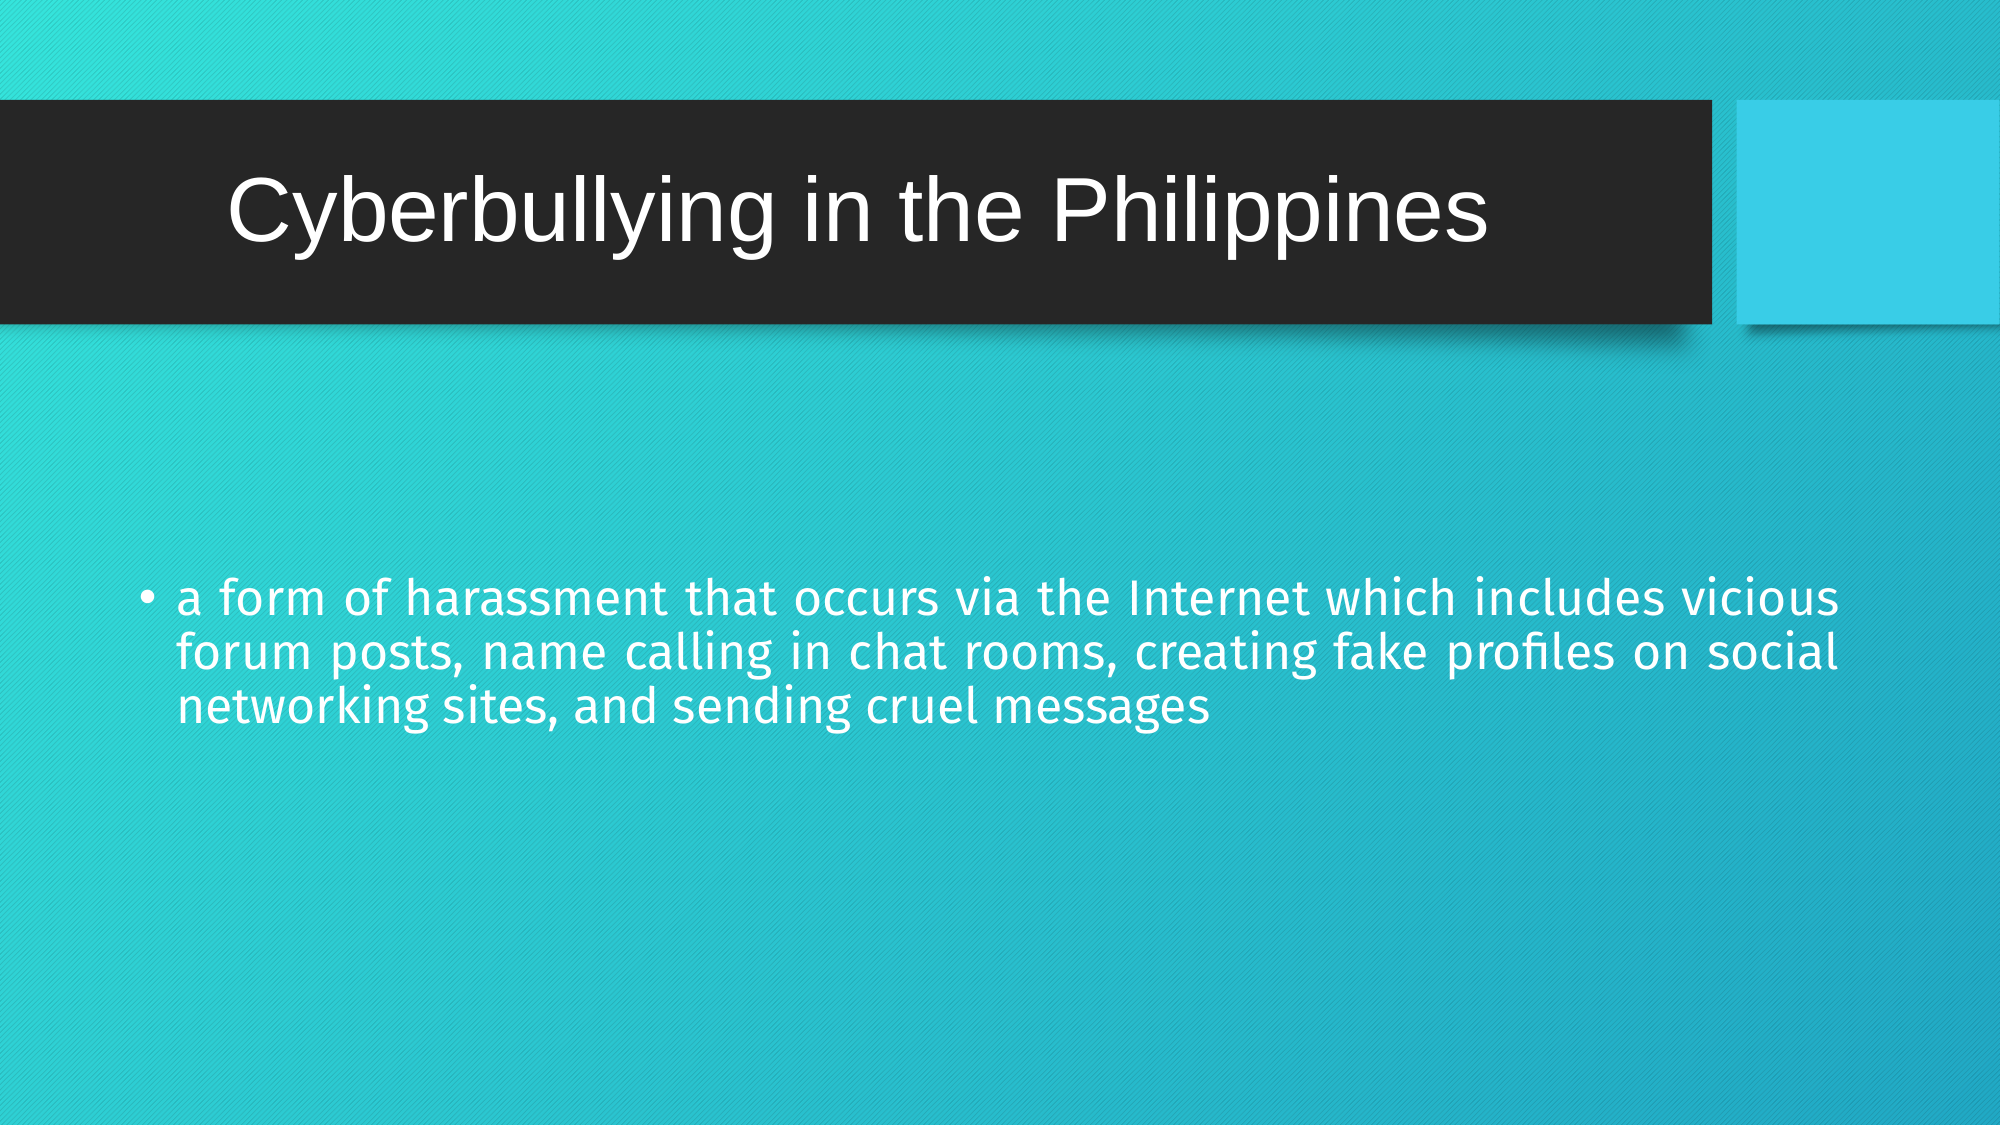

# Cyberbullying in the Philippines
a form of harassment that occurs via the Internet which includes vicious forum posts, name calling in chat rooms, creating fake profiles on social networking sites, and sending cruel messages